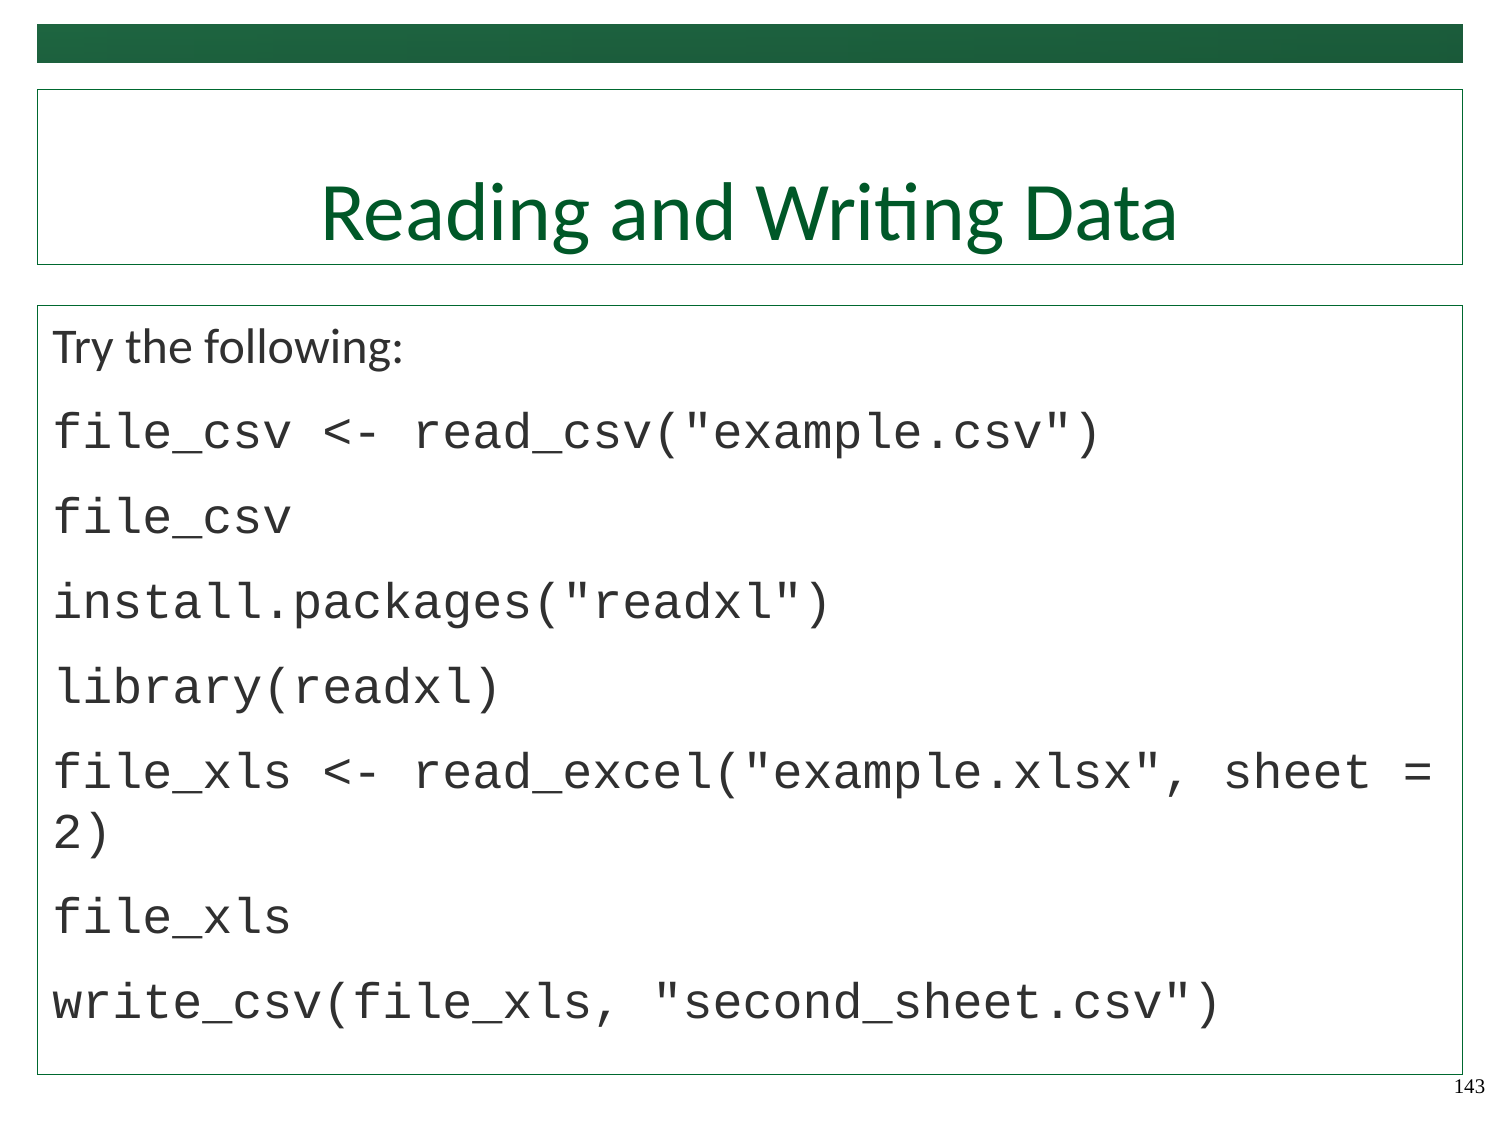

# Reading and Writing Data
Try the following:
file_csv <- read_csv("example.csv")
file_csv
install.packages("readxl")
library(readxl)
file_xls <- read_excel("example.xlsx", sheet = 2)
file_xls
write_csv(file_xls, "second_sheet.csv")
143